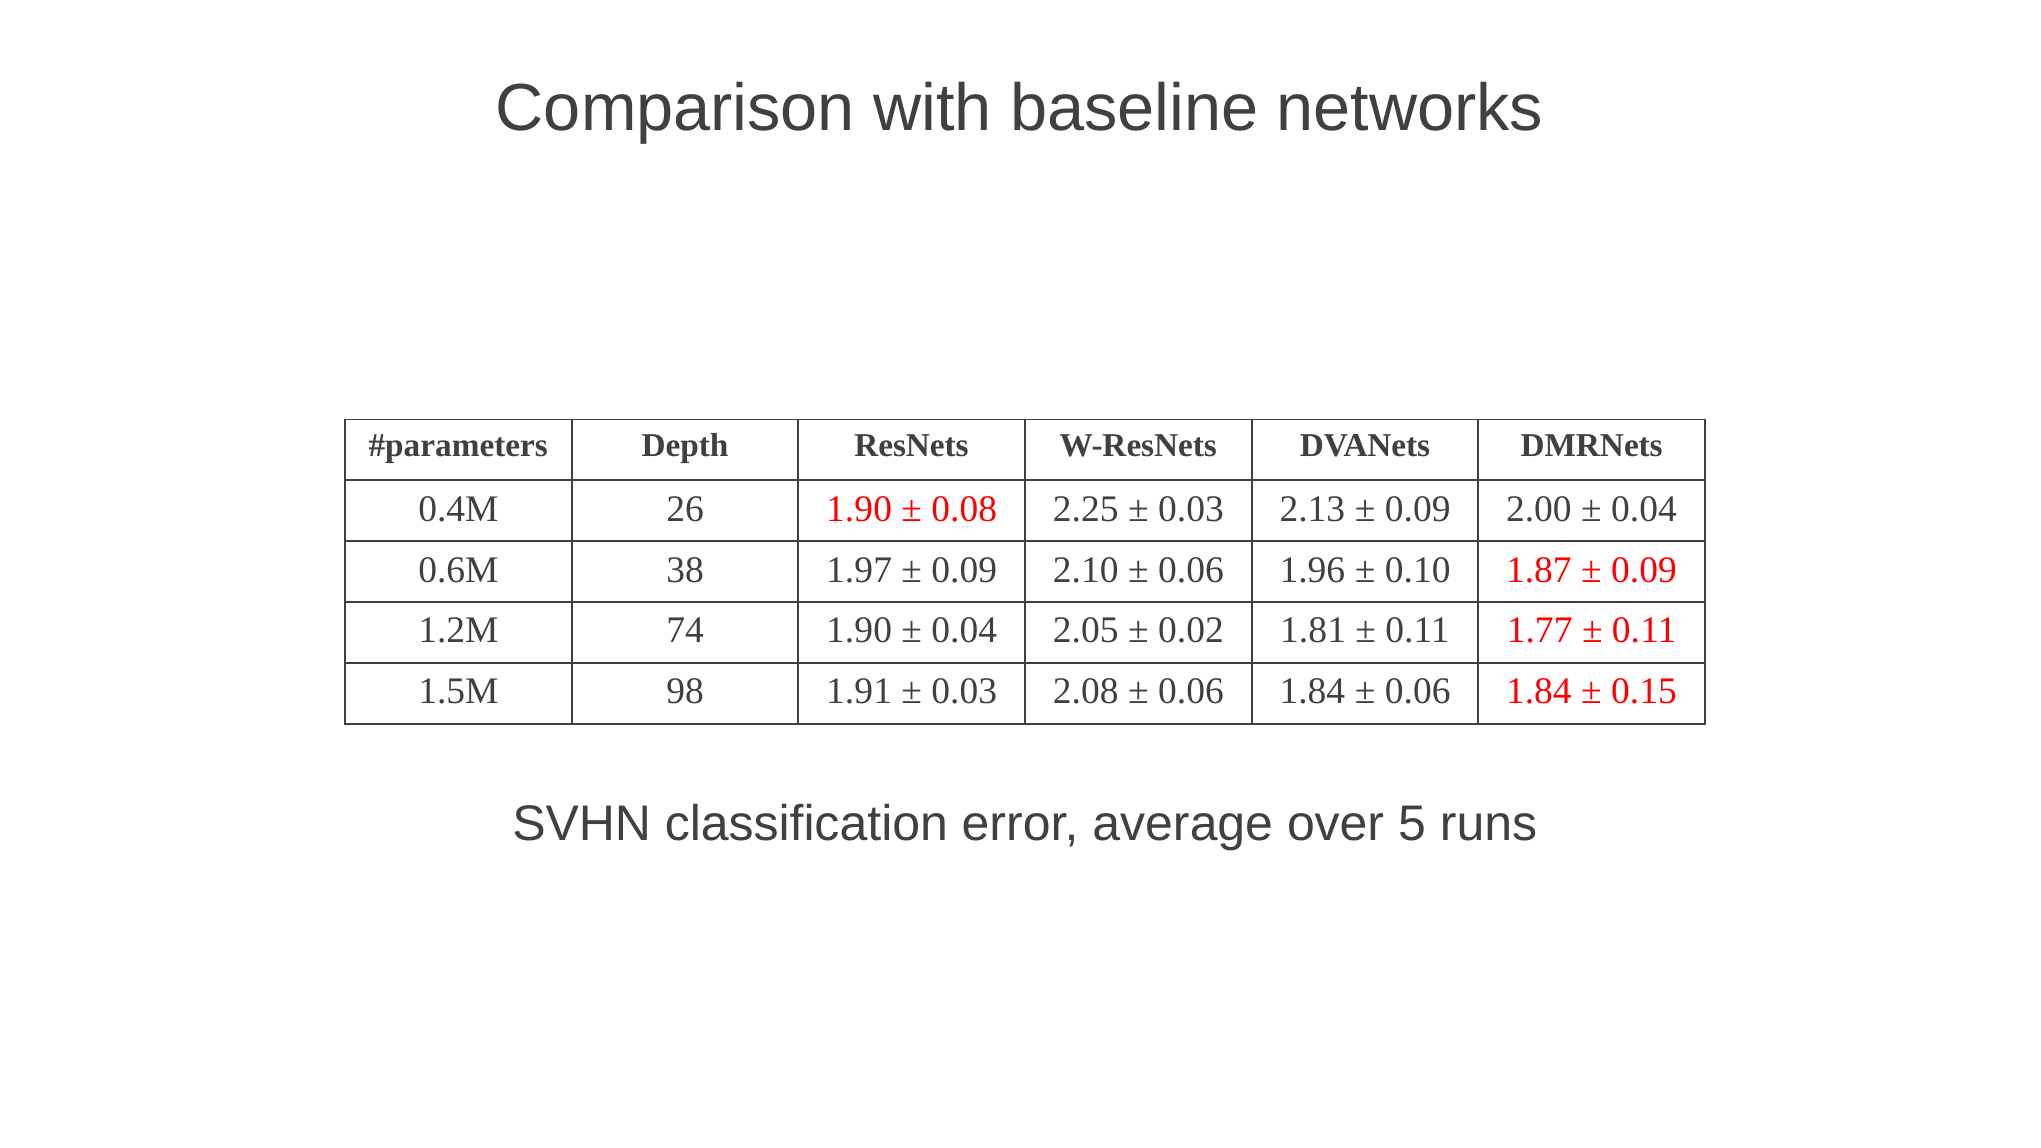

Comparison with baseline networks

| #parameters | Depth | ResNets | W-ResNets | DVANets | DMRNets |
| --- | --- | --- | --- | --- | --- |
| 0.4M | 26 | 1.90 ± 0.08 | 2.25 ± 0.03 | 2.13 ± 0.09 | 2.00 ± 0.04 |
| 0.6M | 38 | 1.97 ± 0.09 | 2.10 ± 0.06 | 1.96 ± 0.10 | 1.87 ± 0.09 |
| 1.2M | 74 | 1.90 ± 0.04 | 2.05 ± 0.02 | 1.81 ± 0.11 | 1.77 ± 0.11 |
| 1.5M | 98 | 1.91 ± 0.03 | 2.08 ± 0.06 | 1.84 ± 0.06 | 1.84 ± 0.15 |
SVHN classification error, average over 5 runs